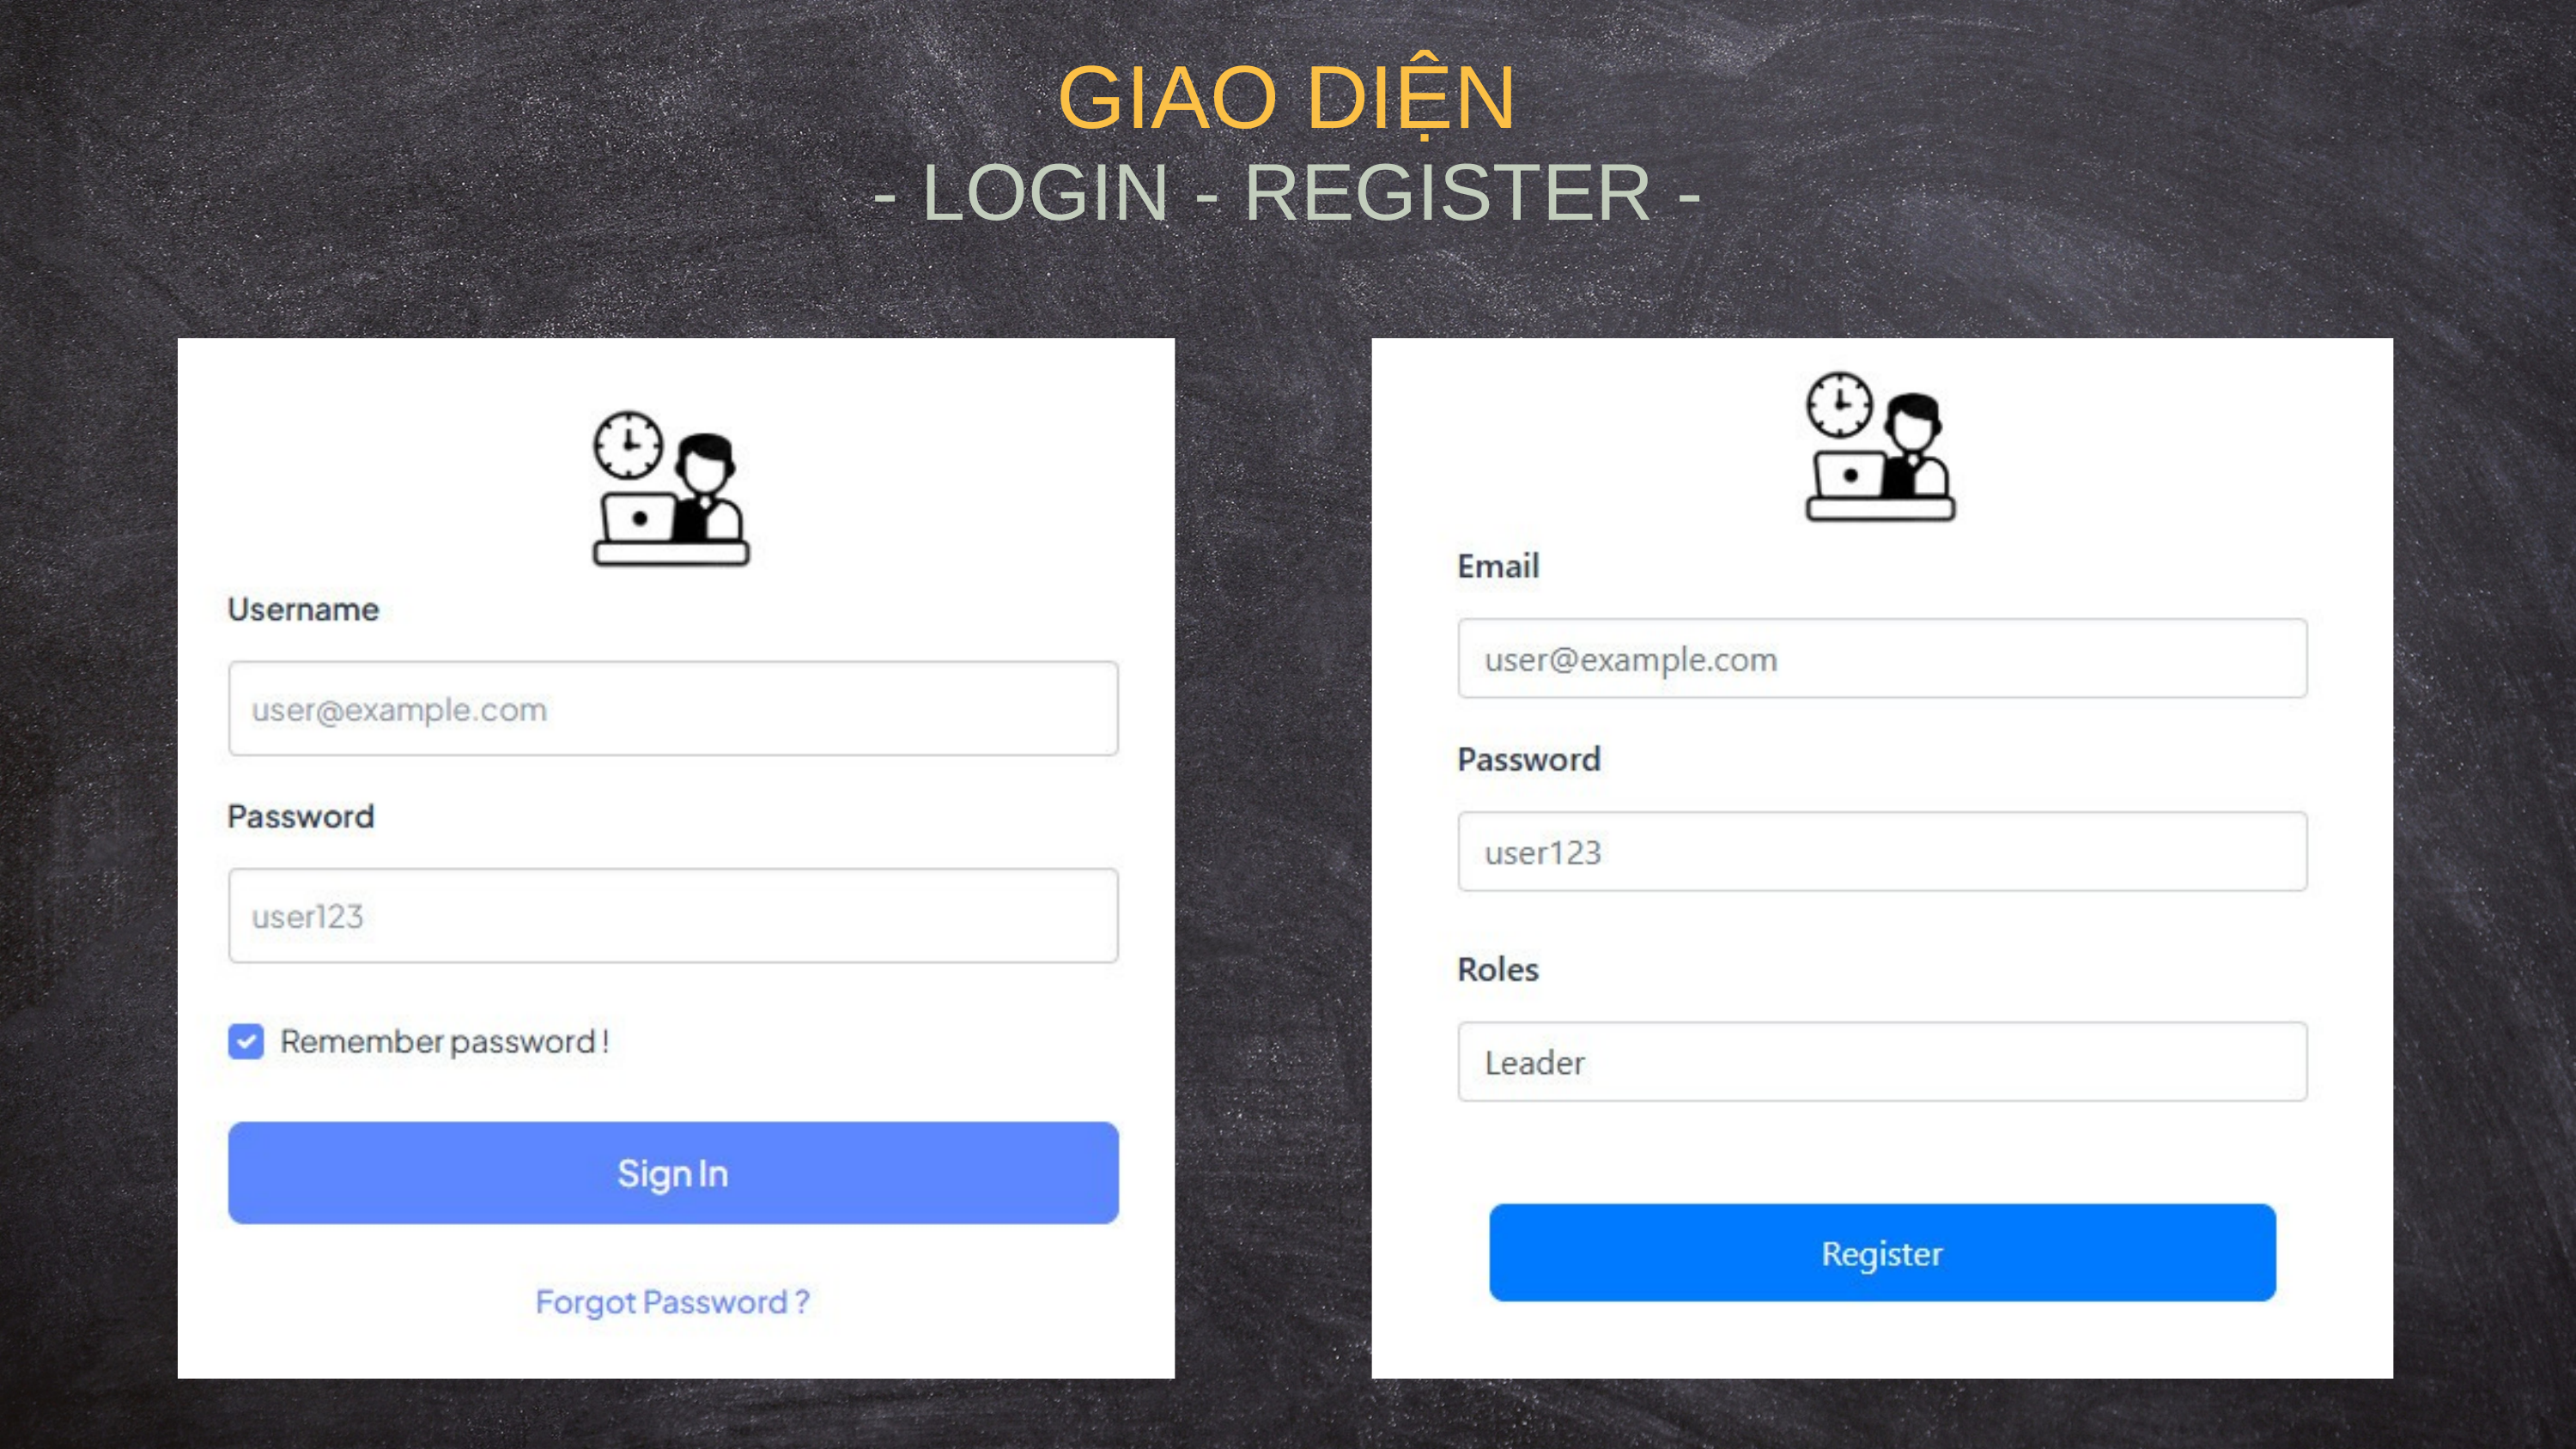

GIAO DIỆN
 - LOGIN - REGISTER -